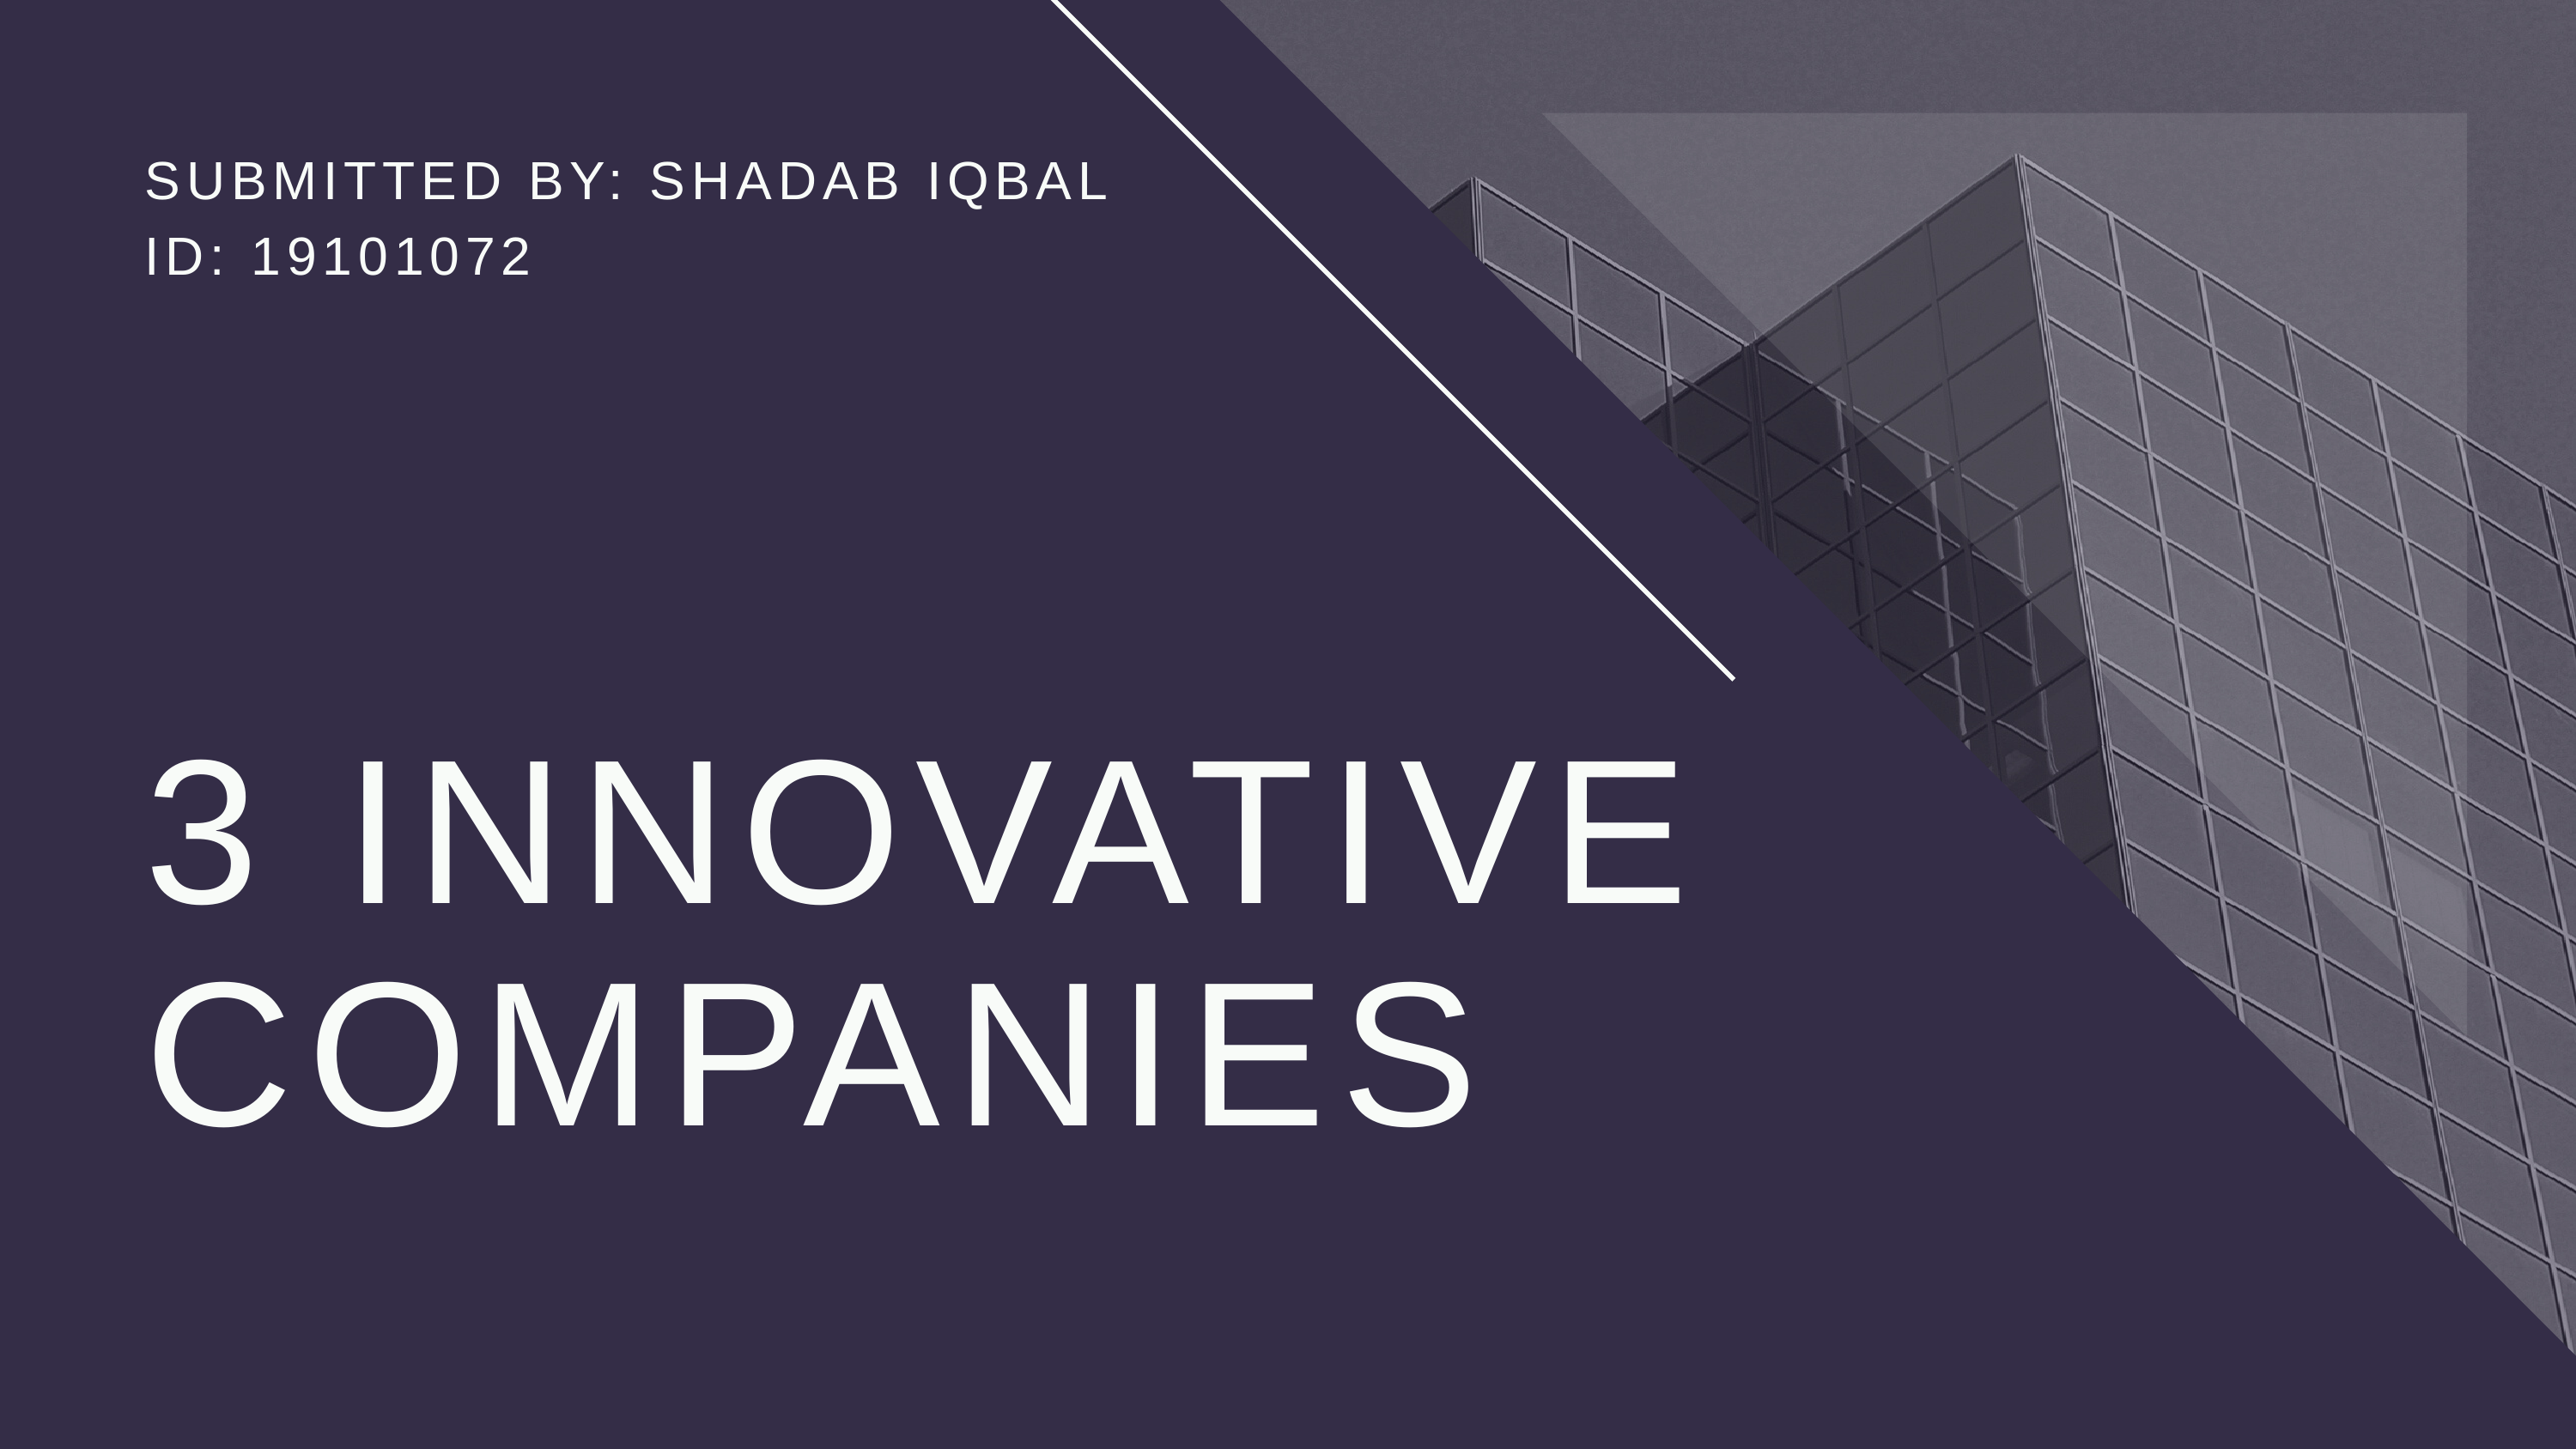

SUBMITTED BY: SHADAB IQBAL
ID: 19101072
3 INNOVATIVE COMPANIES